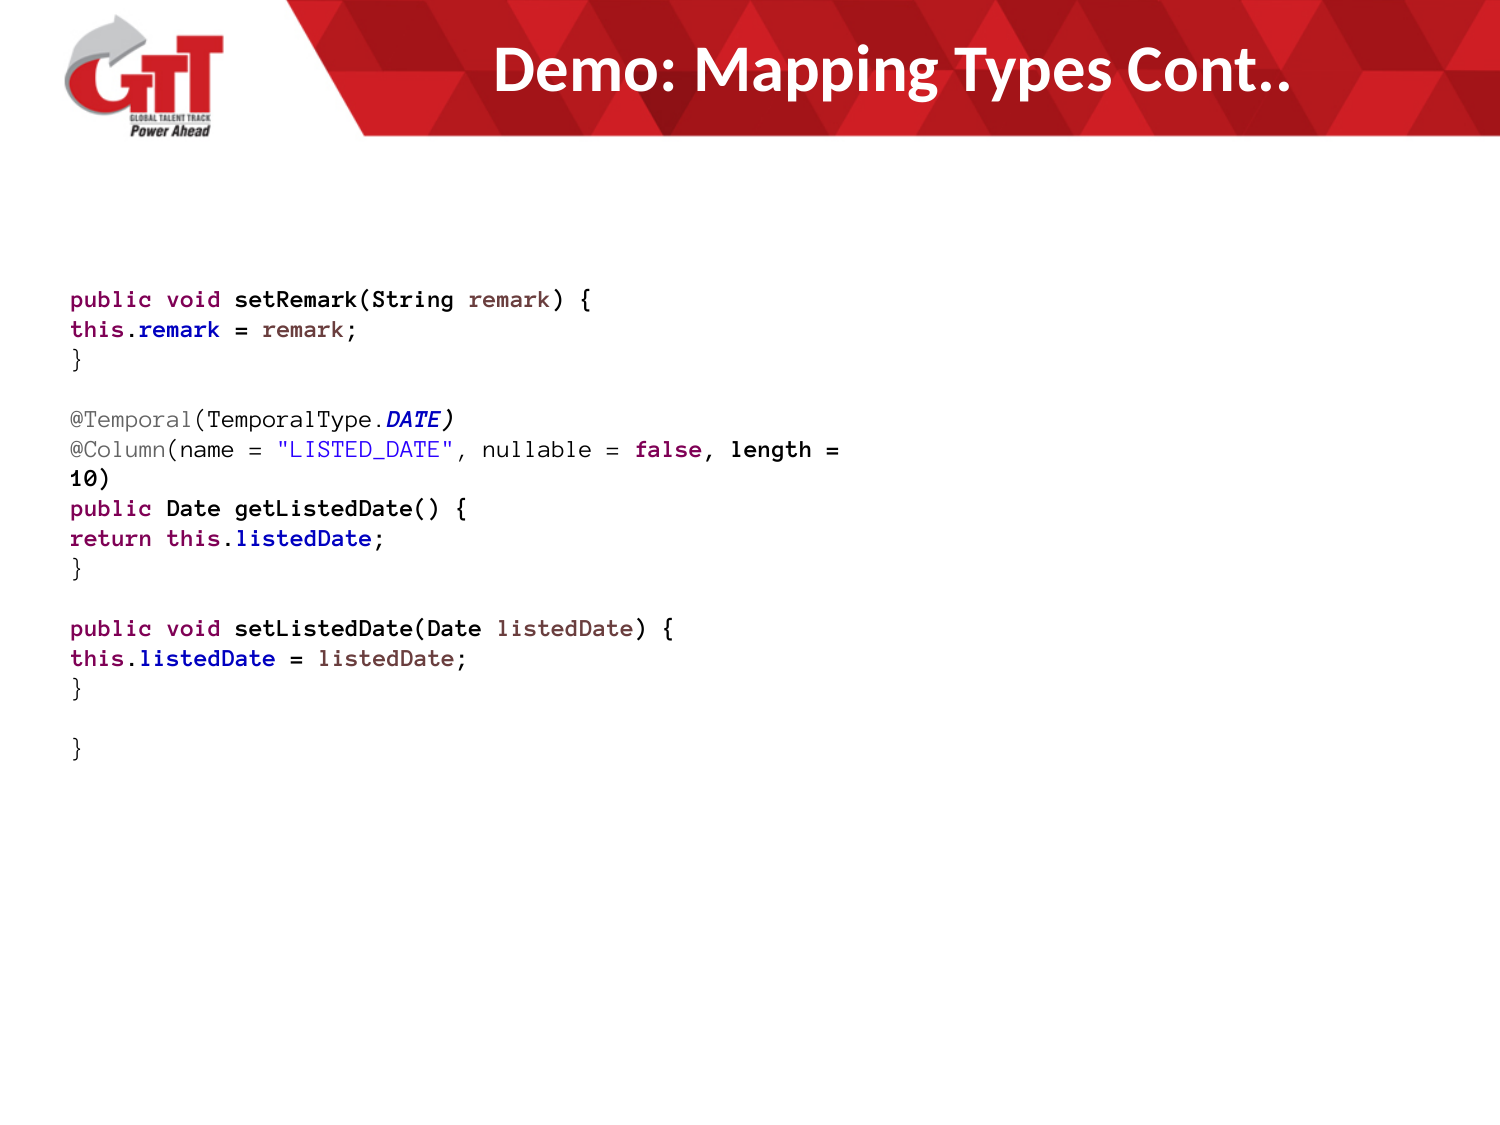

# Demo: Mapping Types Cont..
public void setRemark(String remark) {
this.remark = remark;
}

@Temporal(TemporalType.DATE)
@Column(name = "LISTED_DATE", nullable = false, length = 10)
public Date getListedDate() {
return this.listedDate;
}

public void setListedDate(Date listedDate) {
this.listedDate = listedDate;
}

}